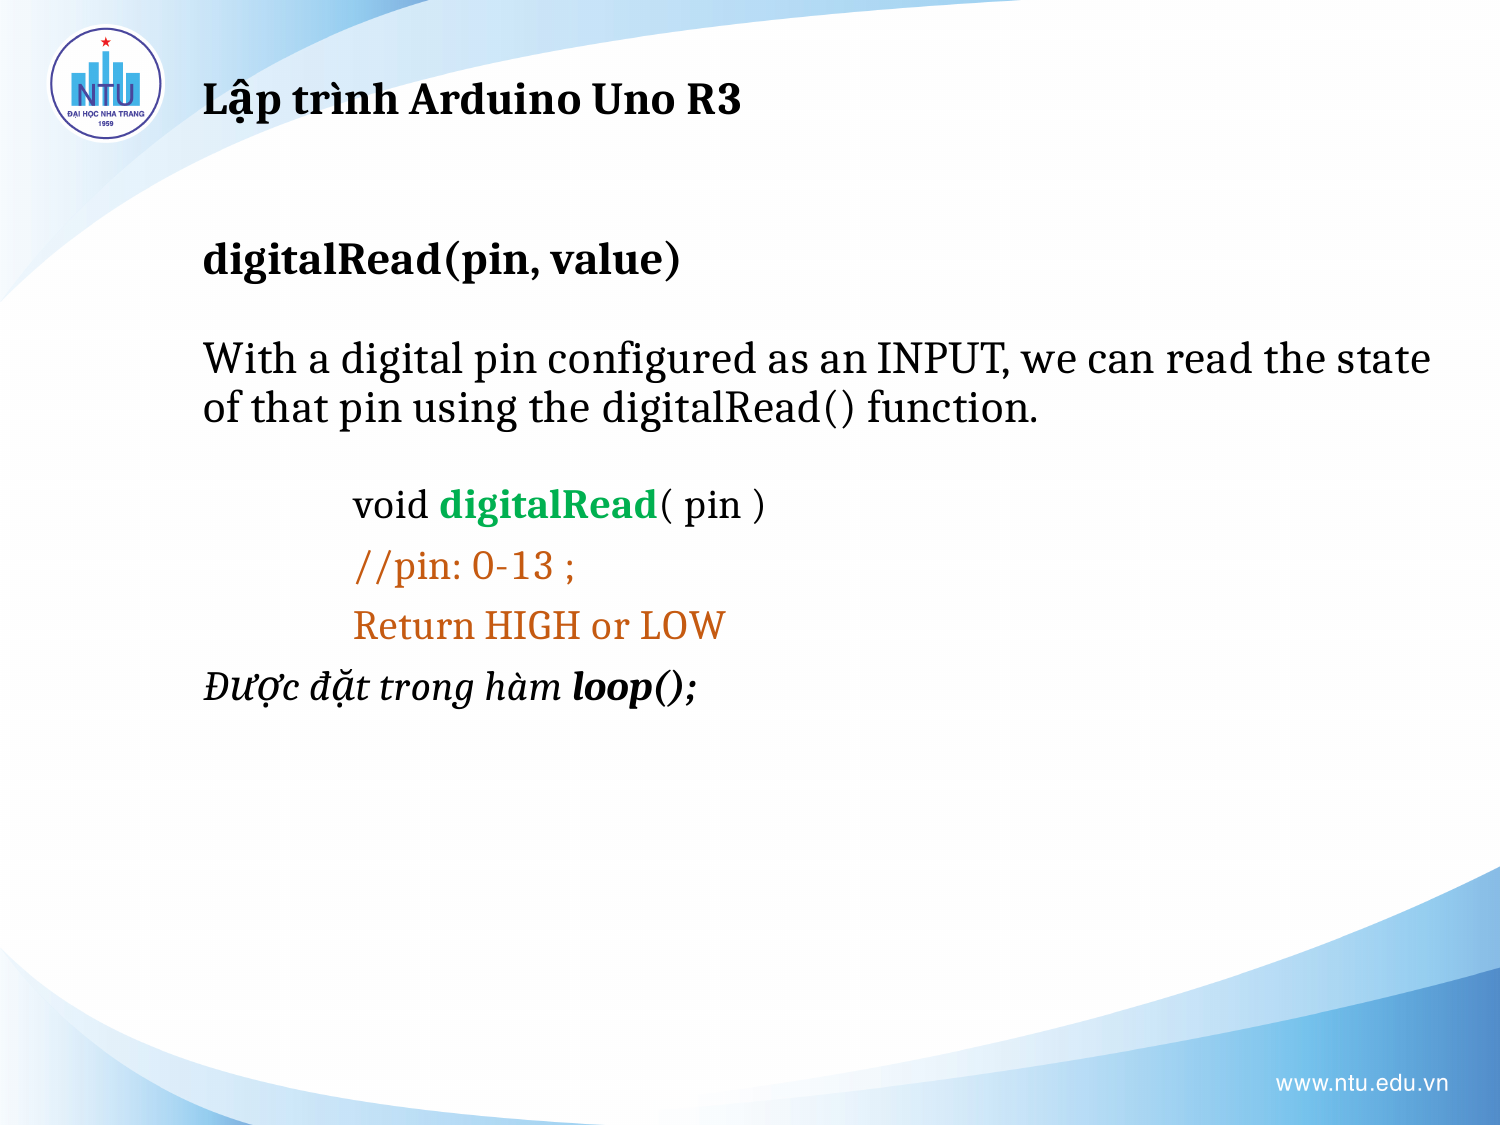

Lập trình Arduino Uno R3
# digitalRead(pin, value) With a digital pin configured as an INPUT, we can read the state of that pin using the digitalRead() function.
	void digitalRead( pin )
	//pin: 0-13 ;
	Return HIGH or LOW
Được đặt trong hàm loop();